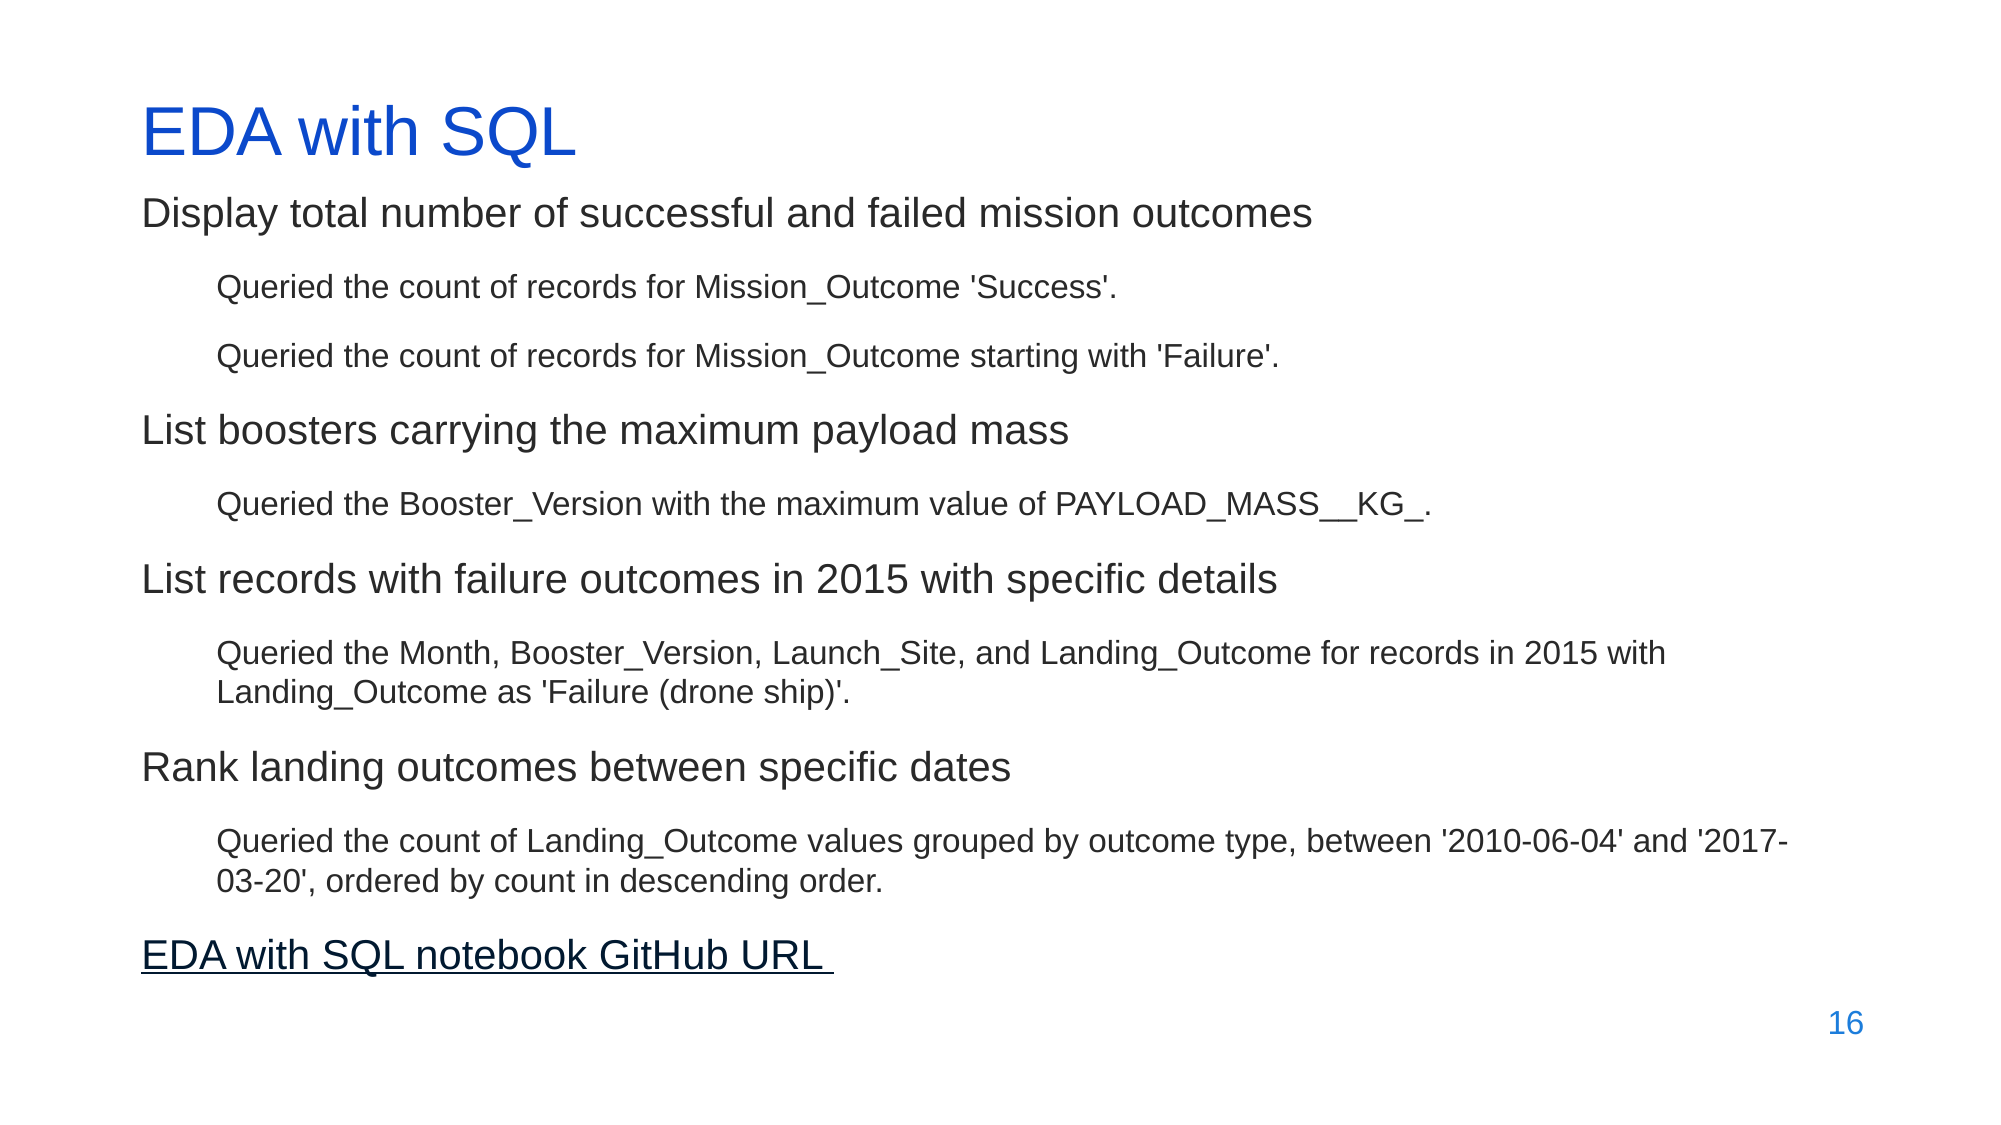

EDA with SQL
Display total number of successful and failed mission outcomes
Queried the count of records for Mission_Outcome 'Success'.
Queried the count of records for Mission_Outcome starting with 'Failure'.
List boosters carrying the maximum payload mass
Queried the Booster_Version with the maximum value of PAYLOAD_MASS__KG_.
List records with failure outcomes in 2015 with specific details
Queried the Month, Booster_Version, Launch_Site, and Landing_Outcome for records in 2015 with Landing_Outcome as 'Failure (drone ship)'.
Rank landing outcomes between specific dates
Queried the count of Landing_Outcome values grouped by outcome type, between '2010-06-04' and '2017-03-20', ordered by count in descending order.
EDA with SQL notebook GitHub URL

16